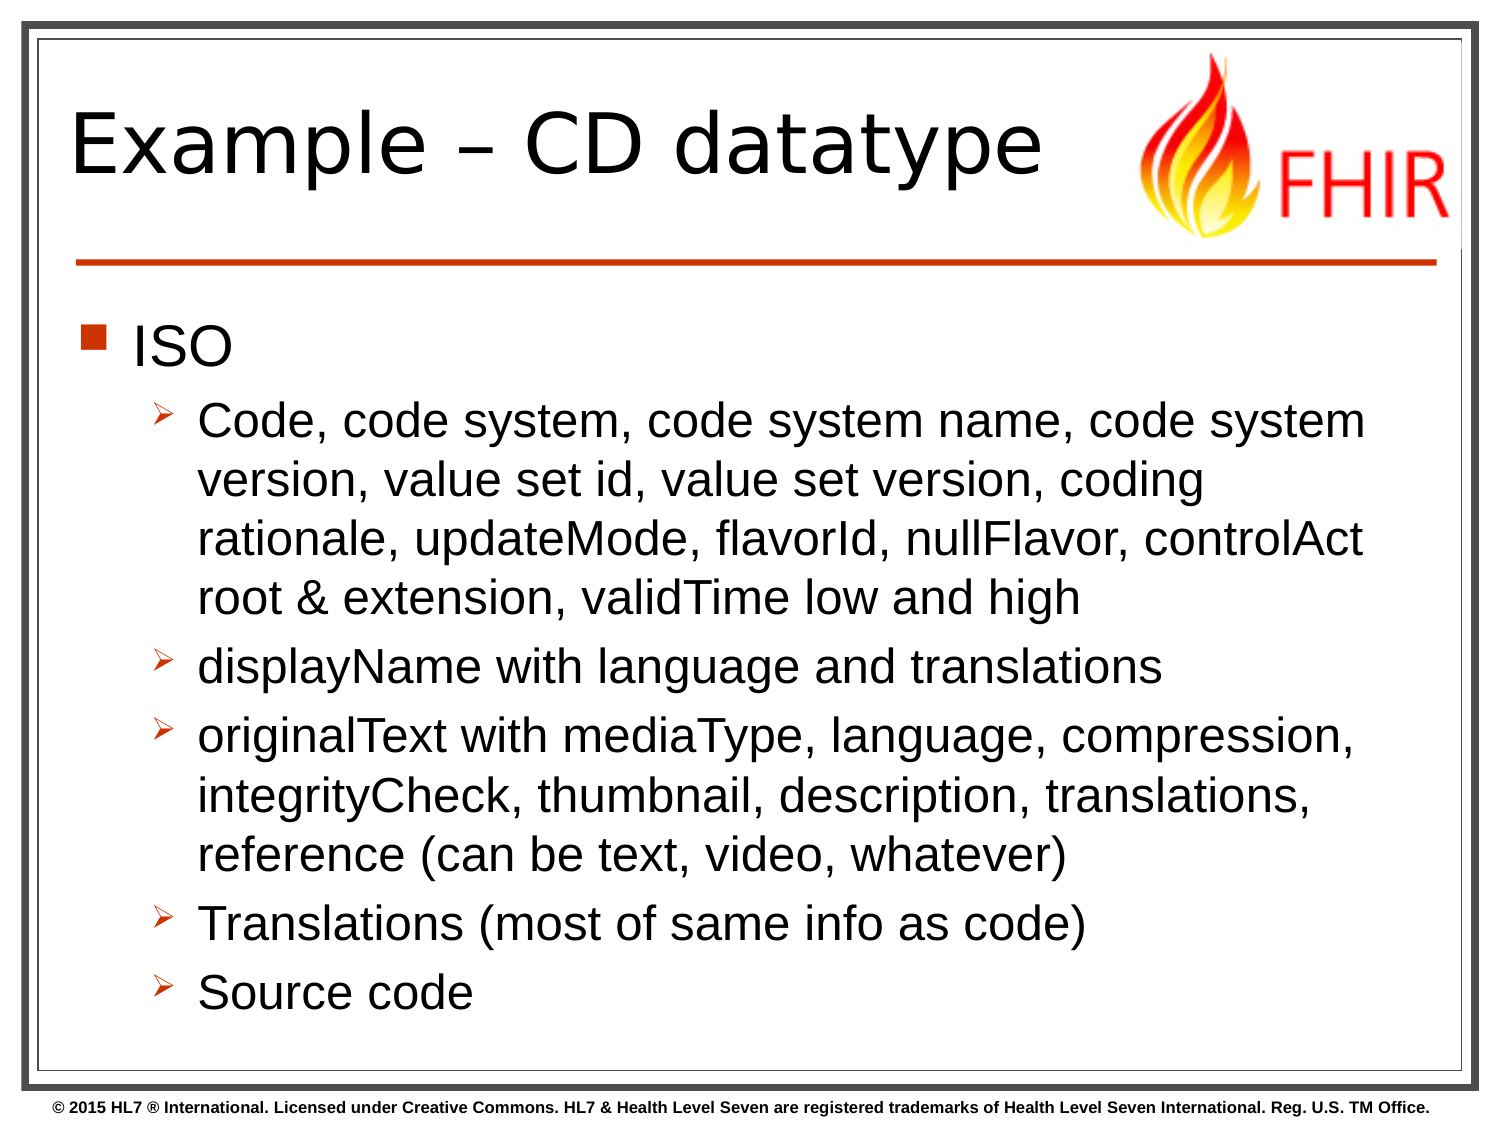

# Example – CD datatype
ISO
Code, code system, code system name, code system version, value set id, value set version, coding rationale, updateMode, flavorId, nullFlavor, controlAct root & extension, validTime low and high
displayName with language and translations
originalText with mediaType, language, compression, integrityCheck, thumbnail, description, translations, reference (can be text, video, whatever)
Translations (most of same info as code)
Source code